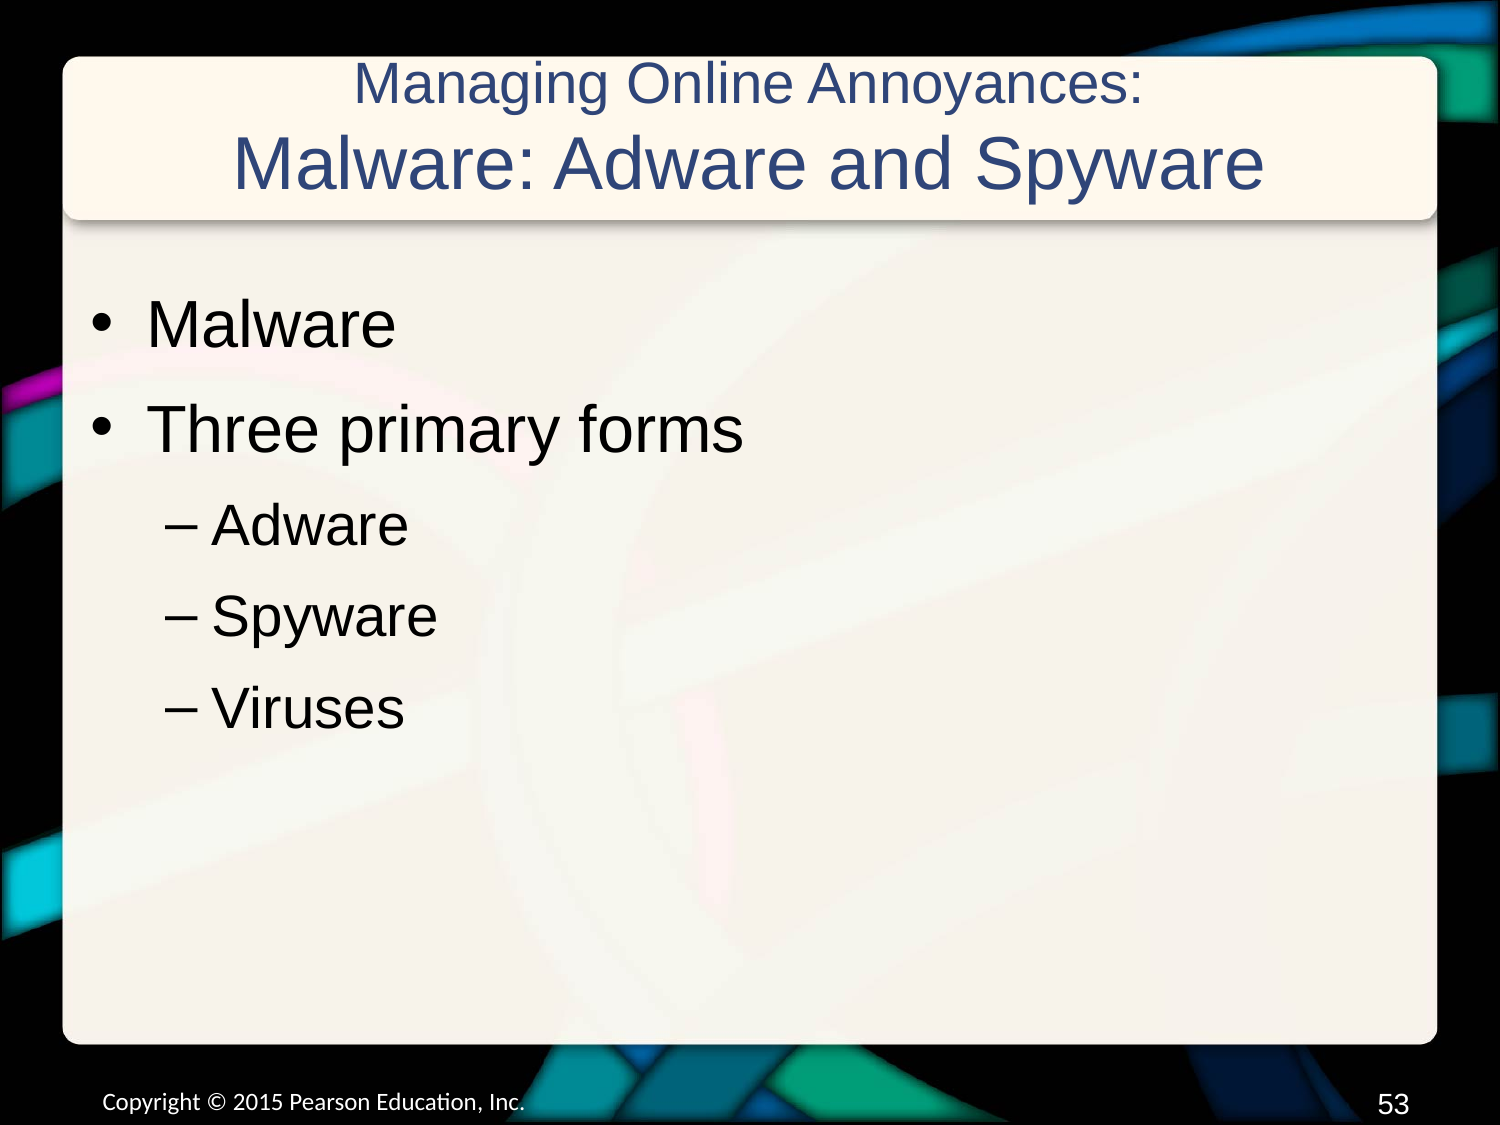

# Managing Online Annoyances: Malware: Adware and Spyware
Malware
Three primary forms
Adware
Spyware
Viruses

Copyright © 2015 Pearson Education, Inc.
53